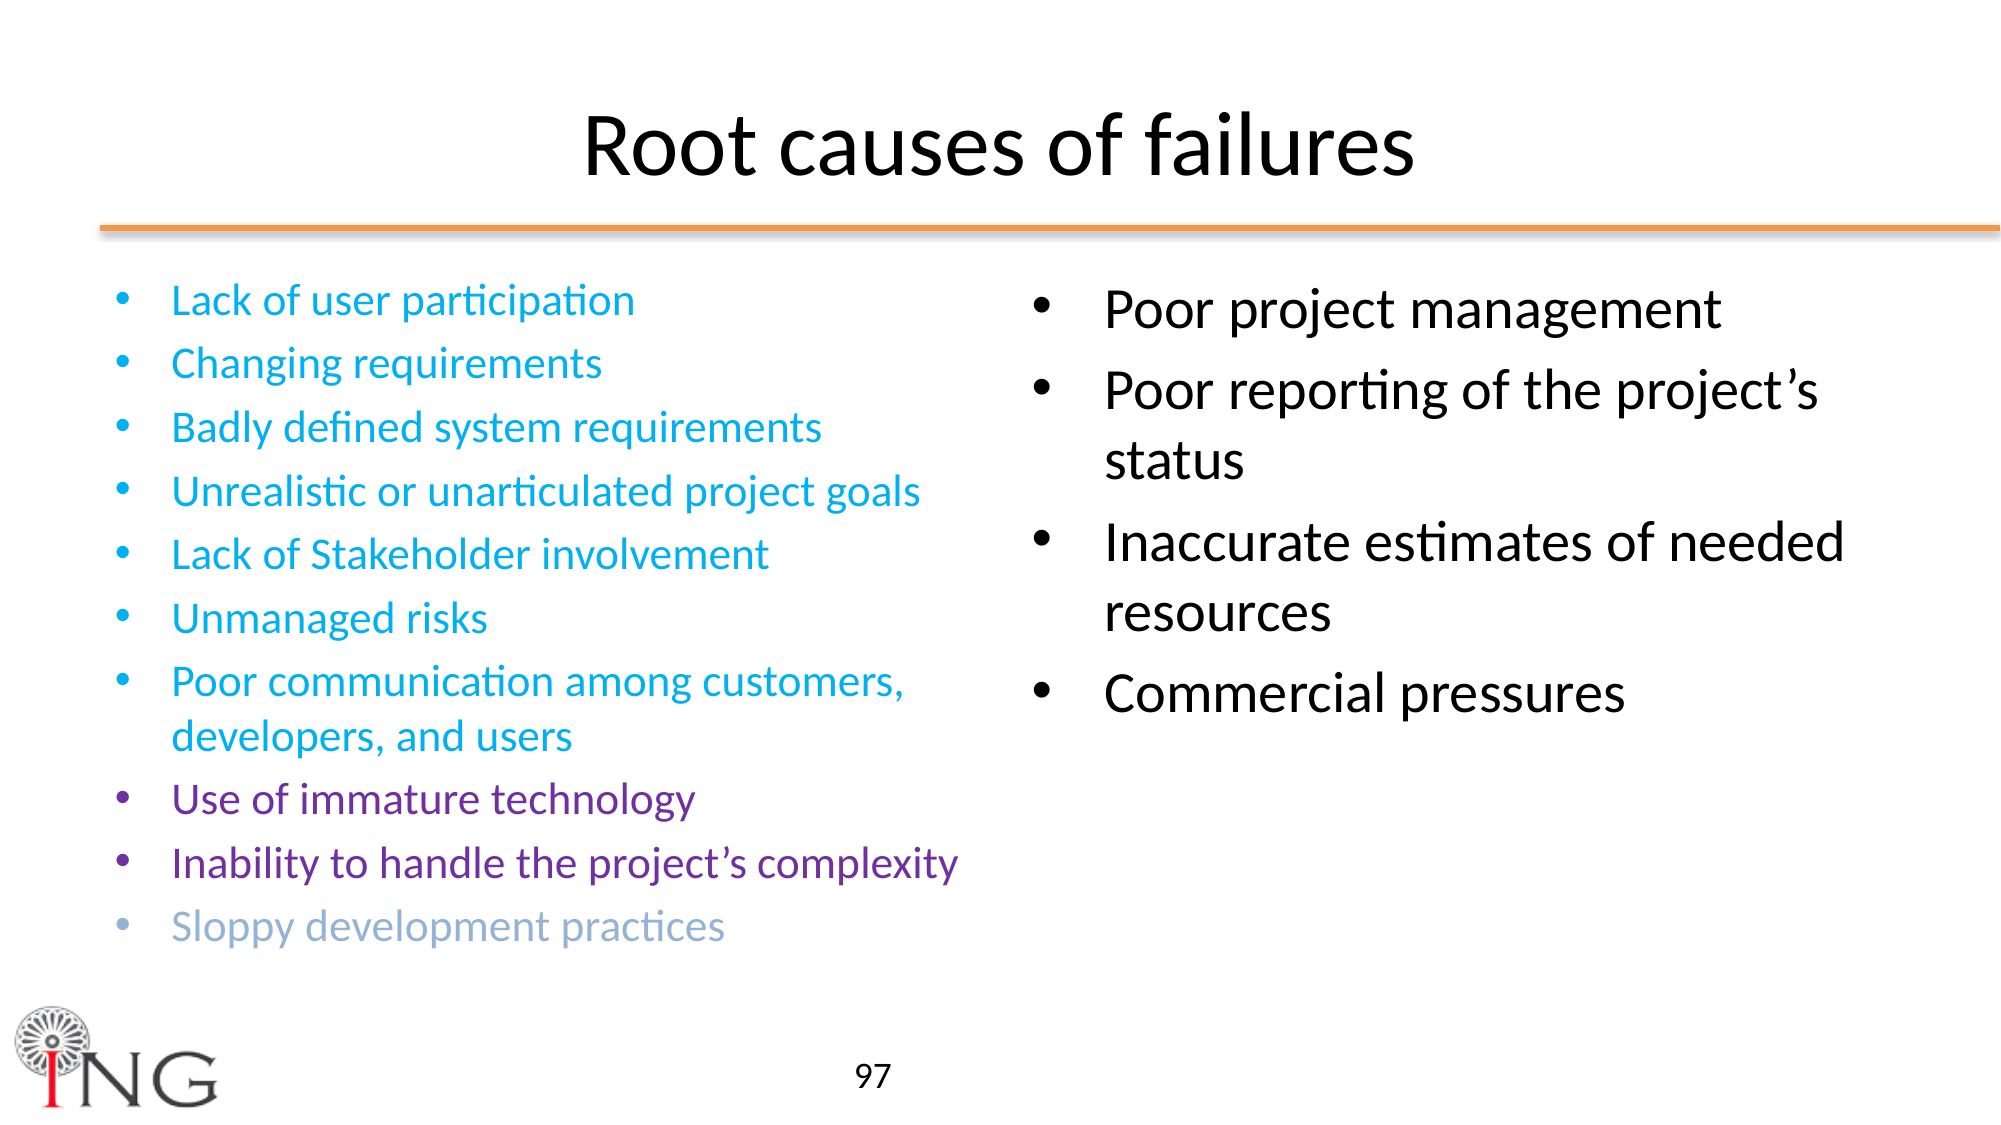

# Root causes of failures
Lack of user participation
Changing requirements
Badly defined system requirements
Unrealistic or unarticulated project goals
Lack of Stakeholder involvement
Unmanaged risks
Poor communication among customers, developers, and users
Use of immature technology
Inability to handle the project’s complexity
Sloppy development practices

Poor project management
Poor reporting of the project’s status
Inaccurate estimates of needed resources
Commercial pressures

97